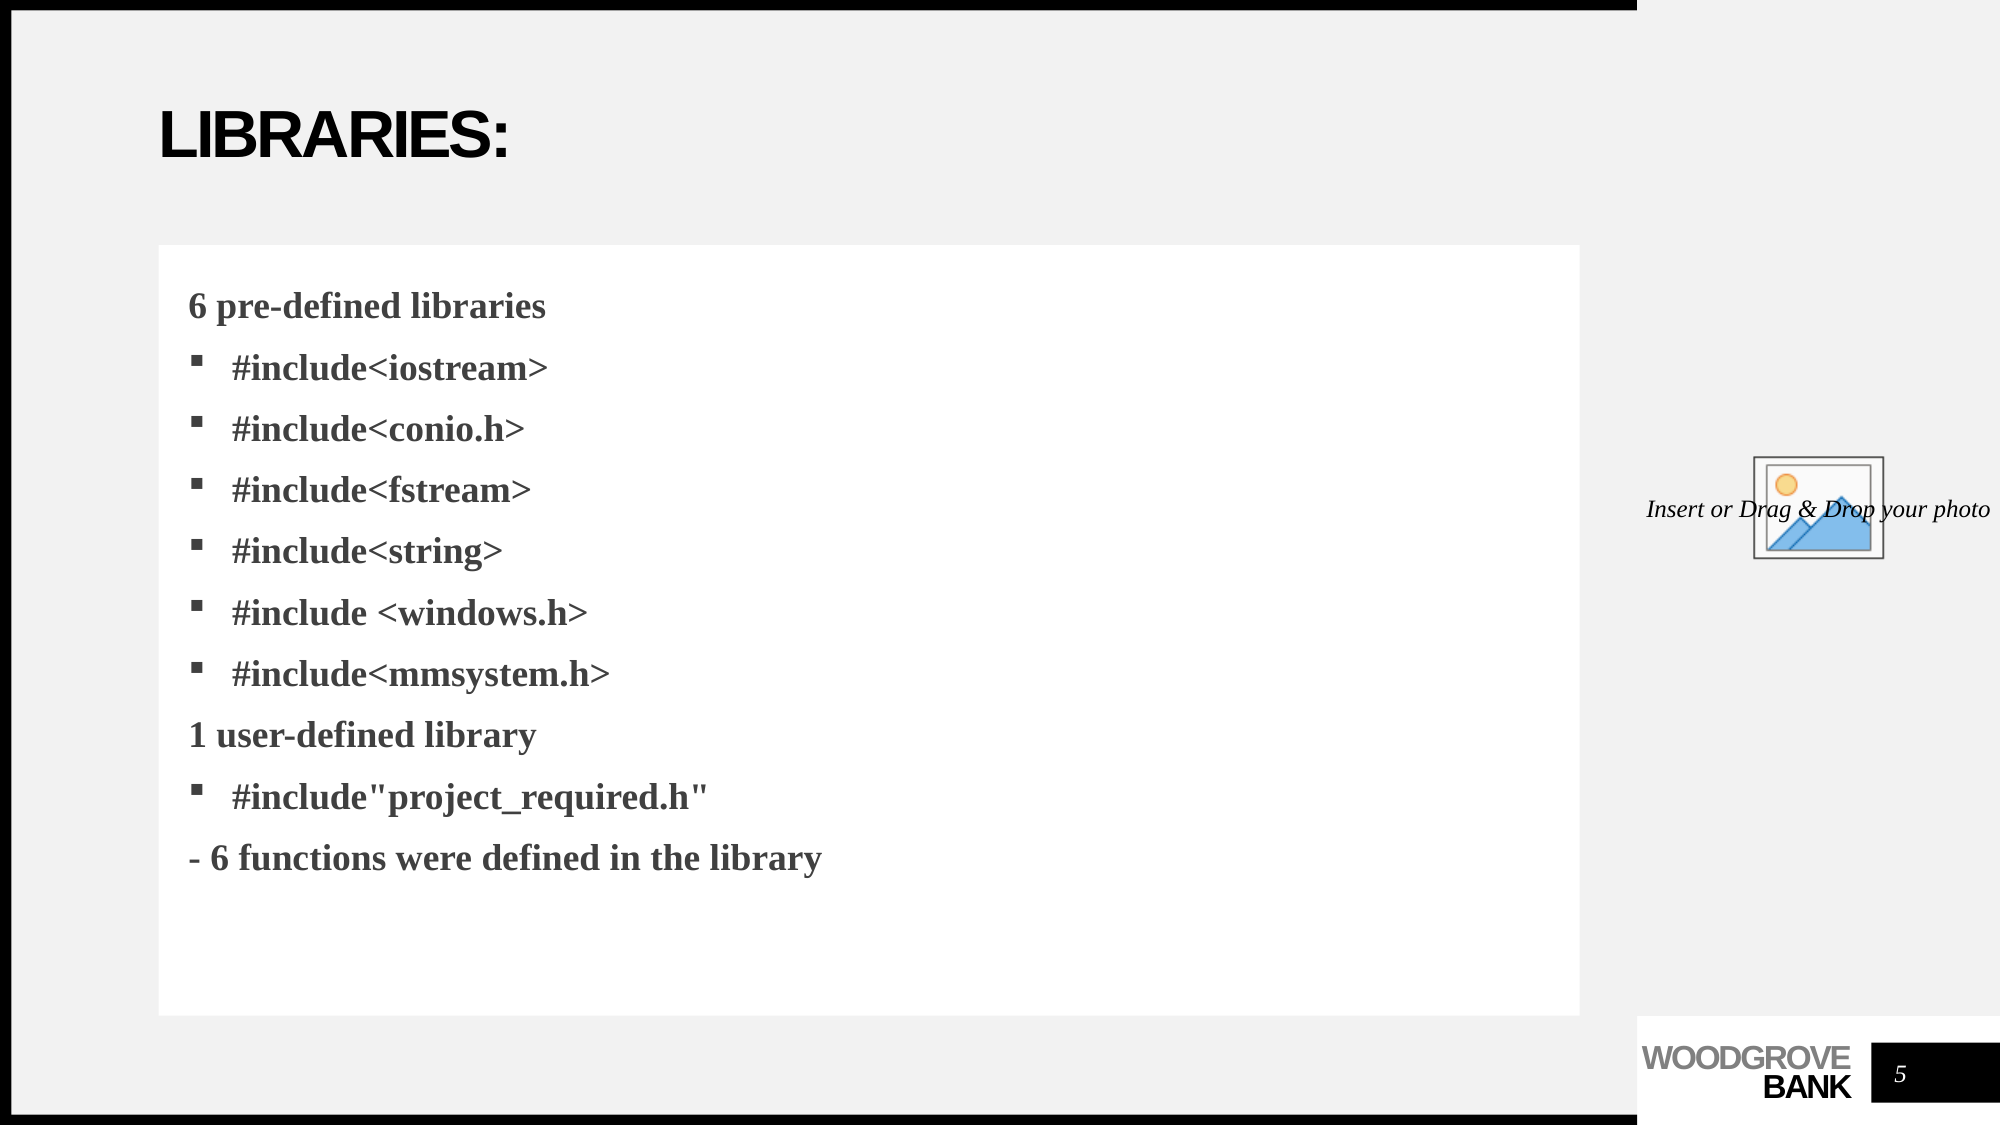

# Libraries:
6 pre-defined libraries
#include<iostream>
#include<conio.h>
#include<fstream>
#include<string>
#include <windows.h>
#include<mmsystem.h>
1 user-defined library
#include"project_required.h"
- 6 functions were defined in the library

5